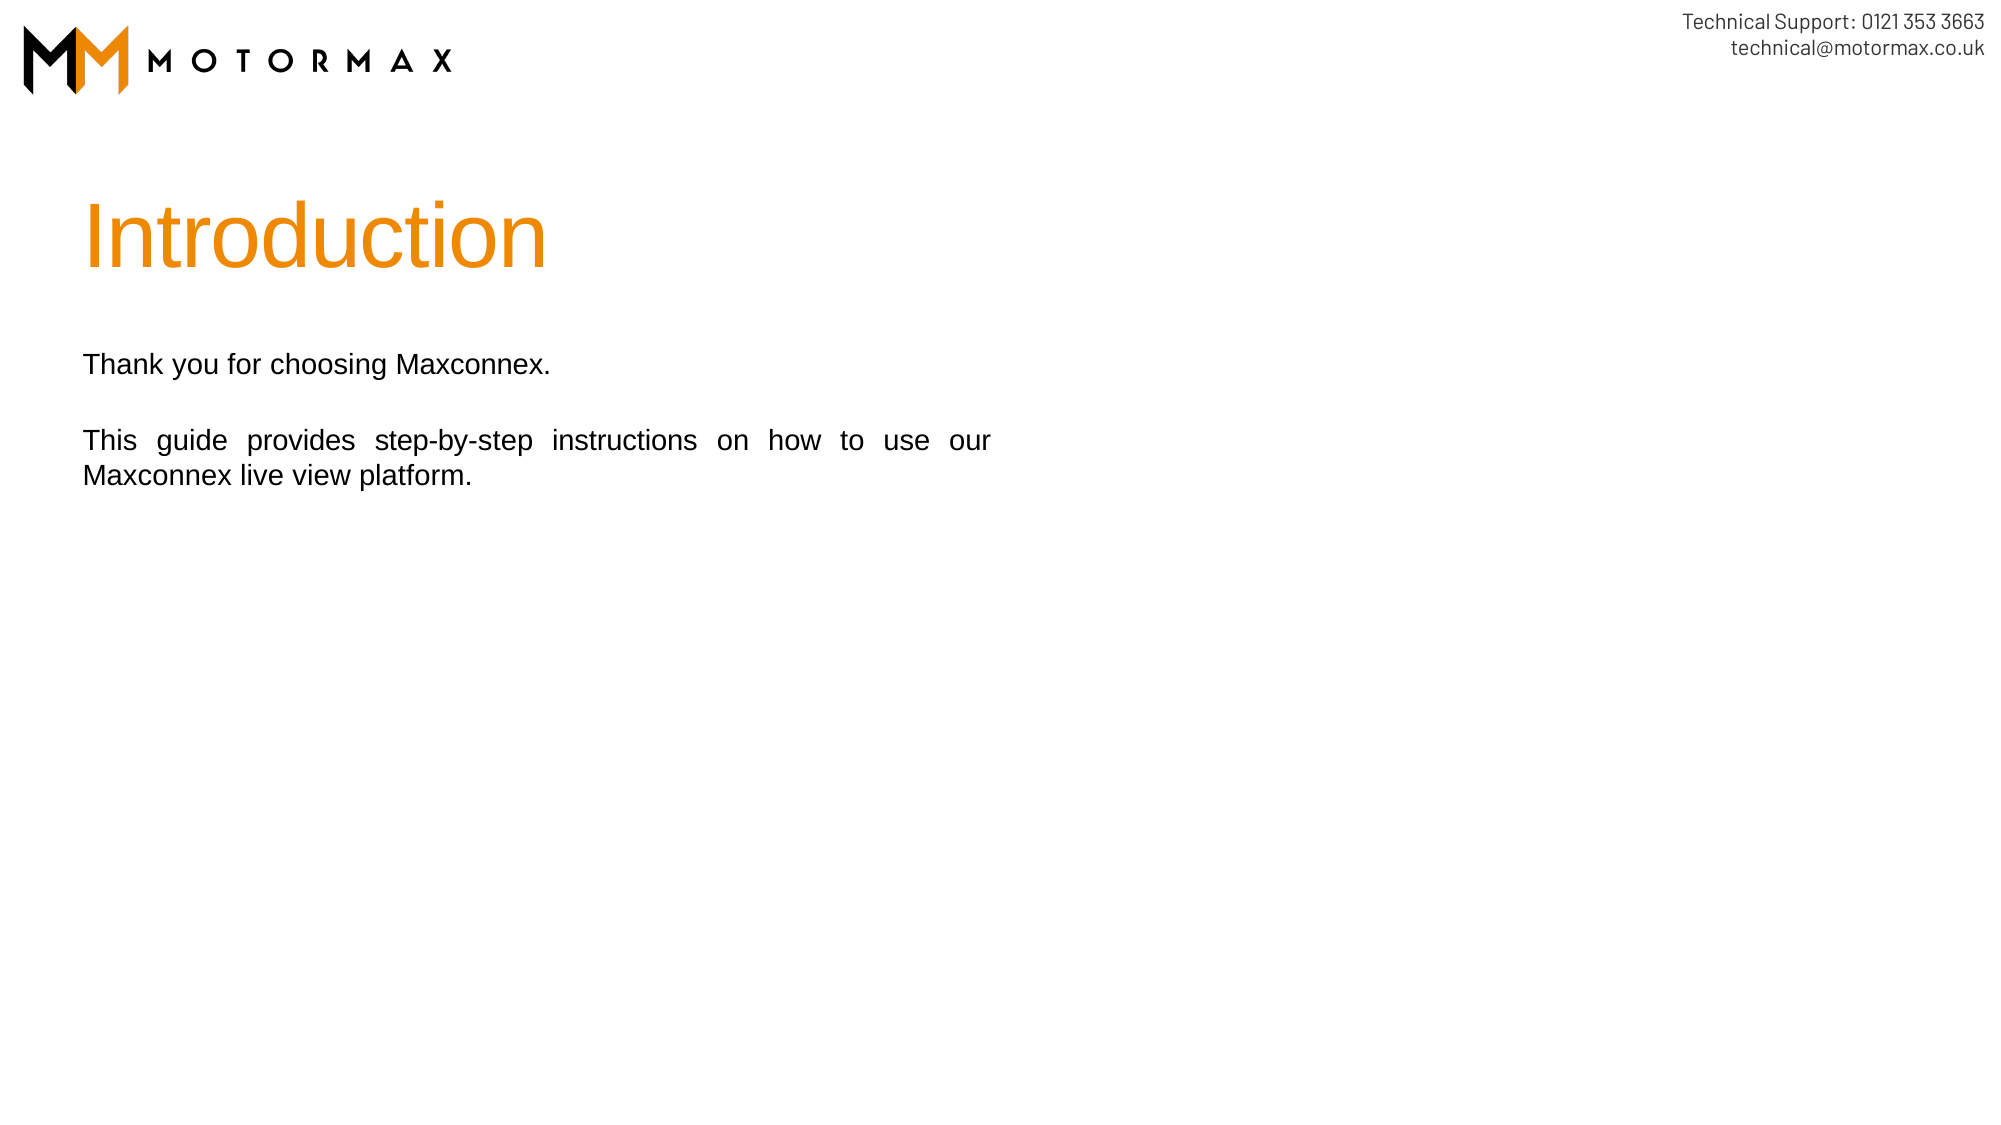

Introduction
Thank you for choosing Maxconnex.
This guide provides step-by-step instructions on how to use our Maxconnex live view platform.